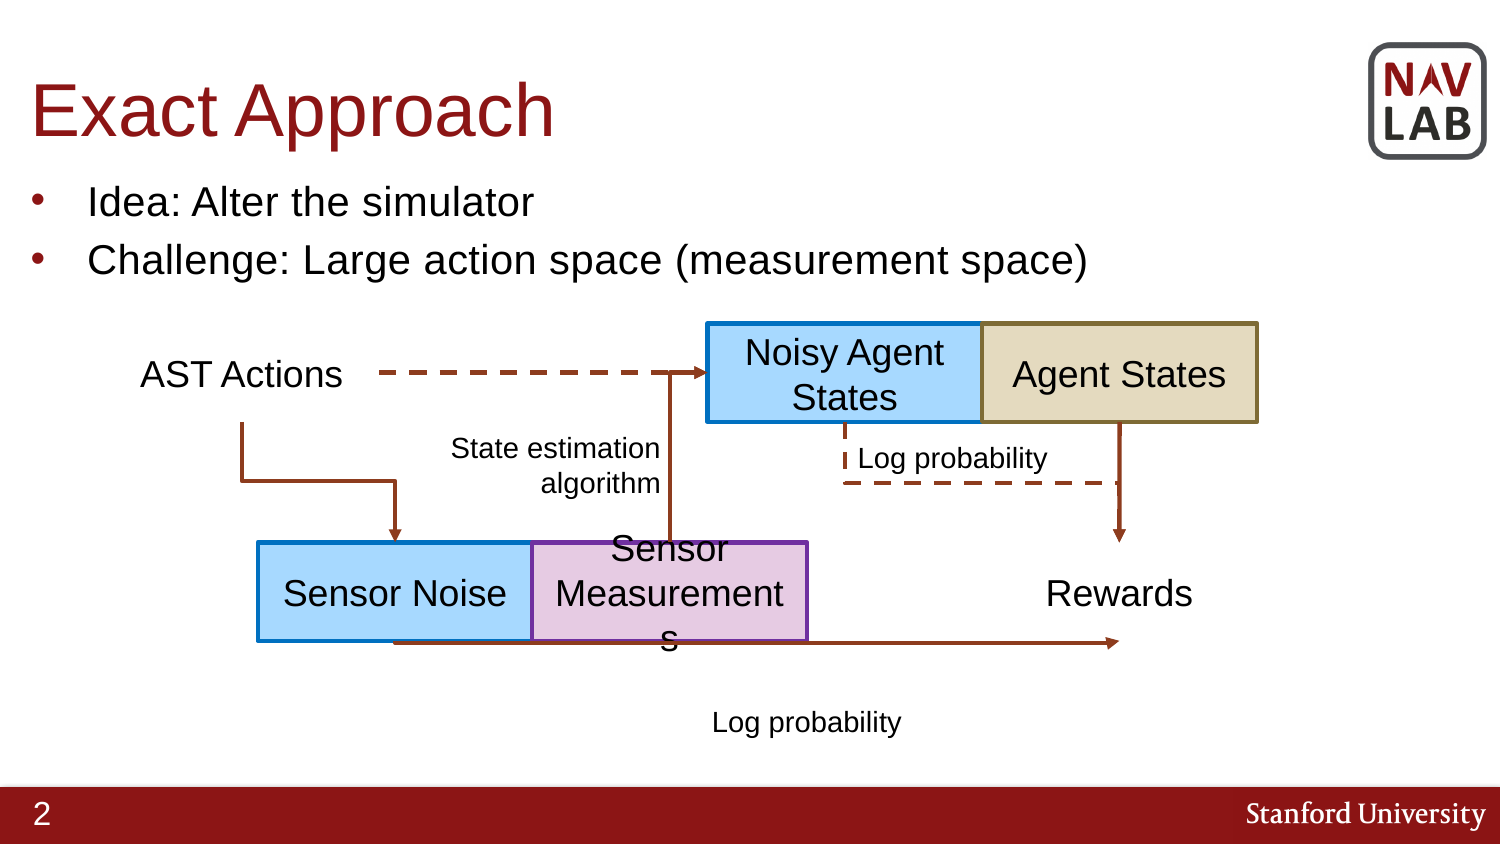

# Exact Approach
Idea: Alter the simulator
Challenge: Large action space (measurement space)
AST Actions
Noisy Agent States
Agent States
State estimation algorithm
Log probability
Sensor Noise
Sensor Measurements
Rewards
Log probability
2